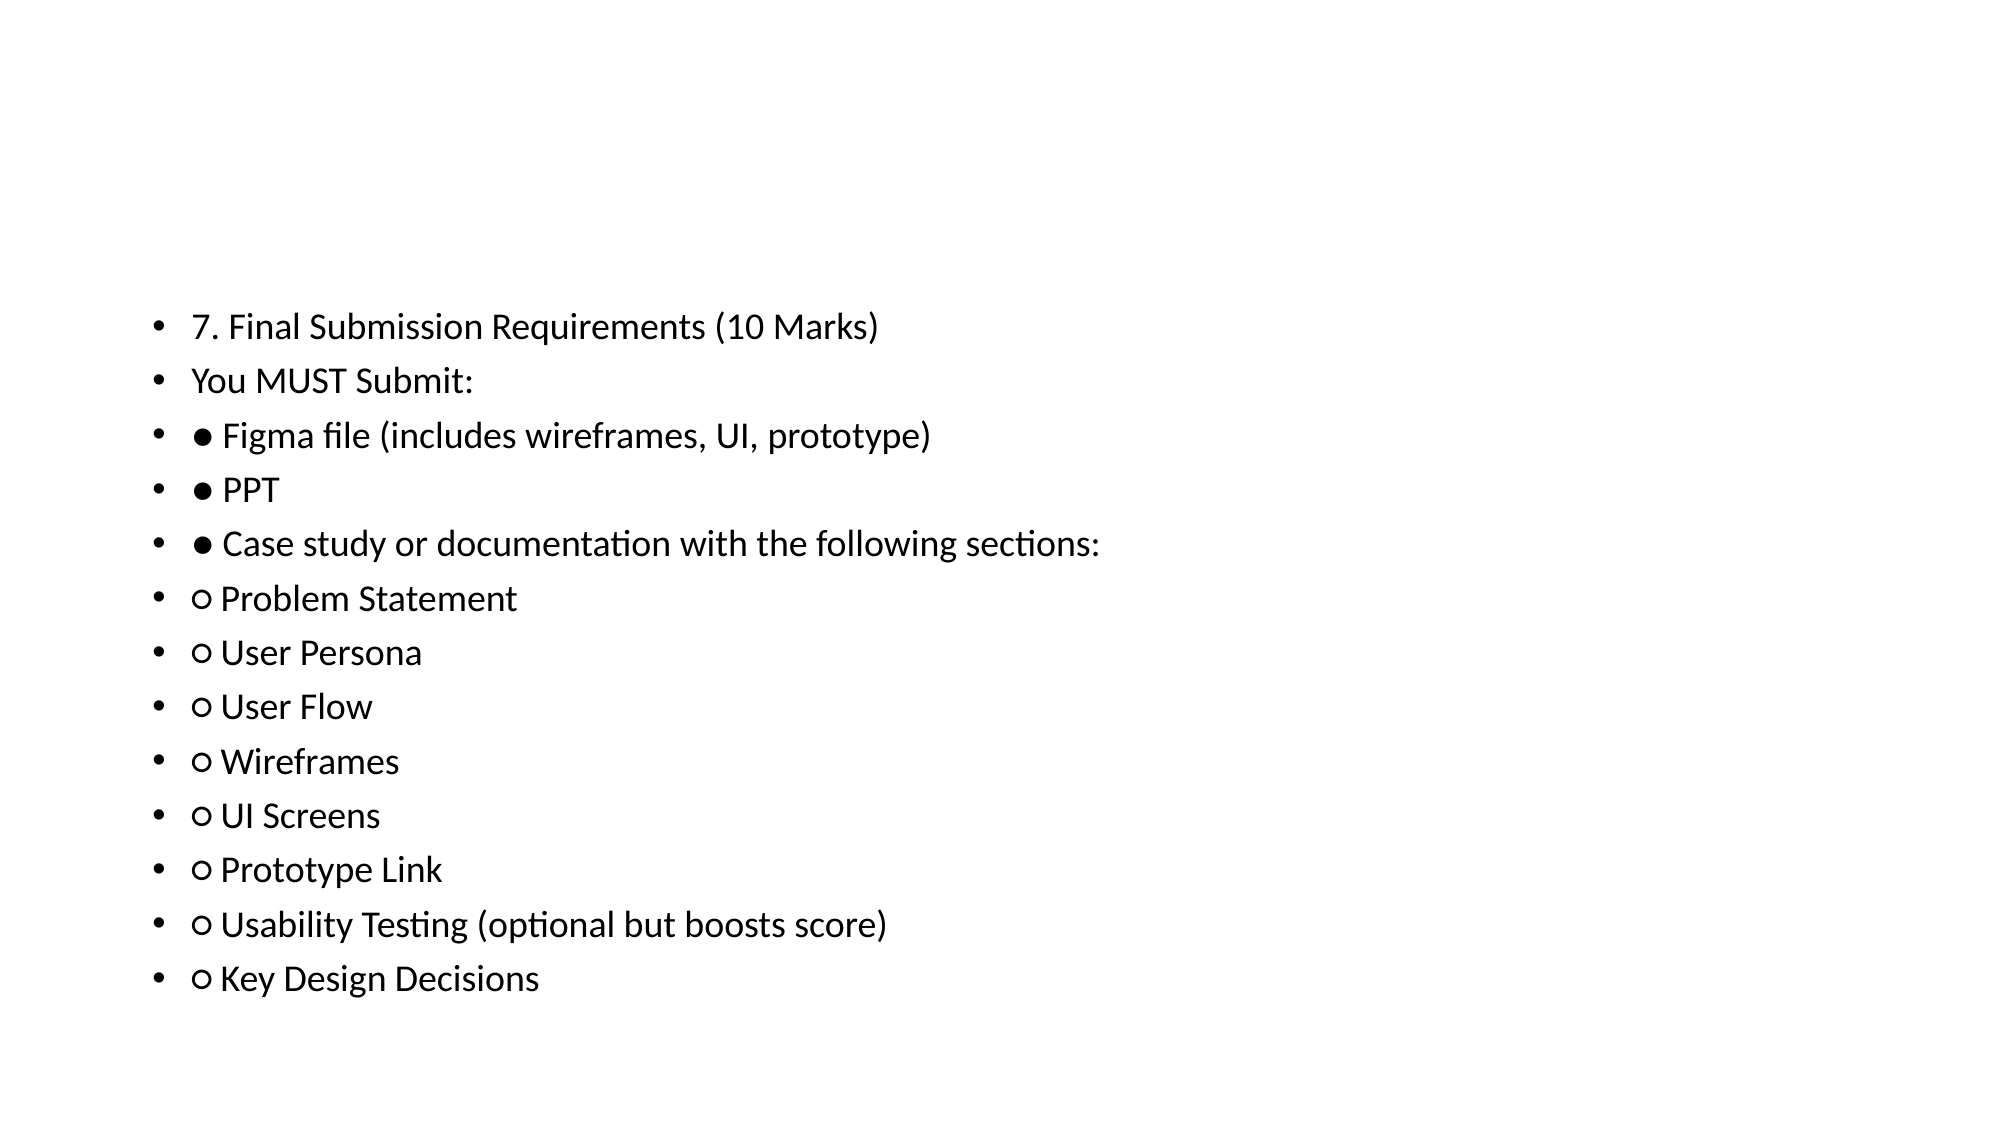

#
7. Final Submission Requirements (10 Marks)
You MUST Submit:
● Figma file (includes wireframes, UI, prototype)
● PPT
● Case study or documentation with the following sections:
○ Problem Statement
○ User Persona
○ User Flow
○ Wireframes
○ UI Screens
○ Prototype Link
○ Usability Testing (optional but boosts score)
○ Key Design Decisions